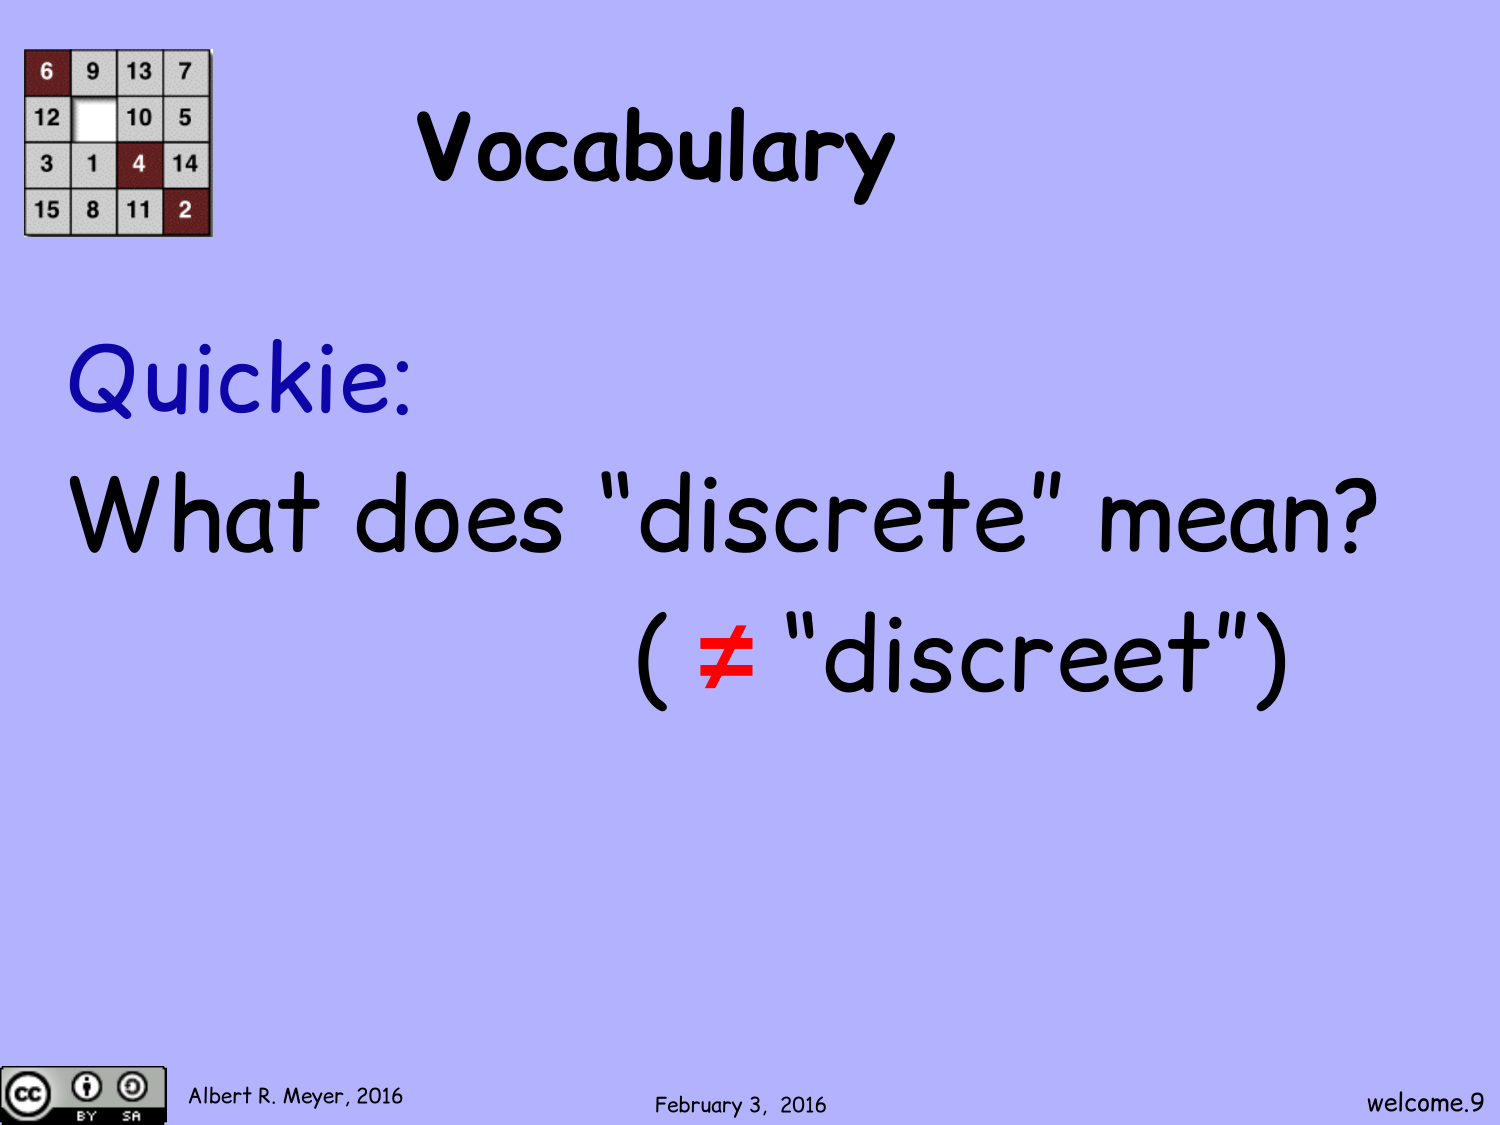

# Vocabulary
Quickie:
What does “discrete” mean?
                   ( ≠ “discreet”)
      welcome.9